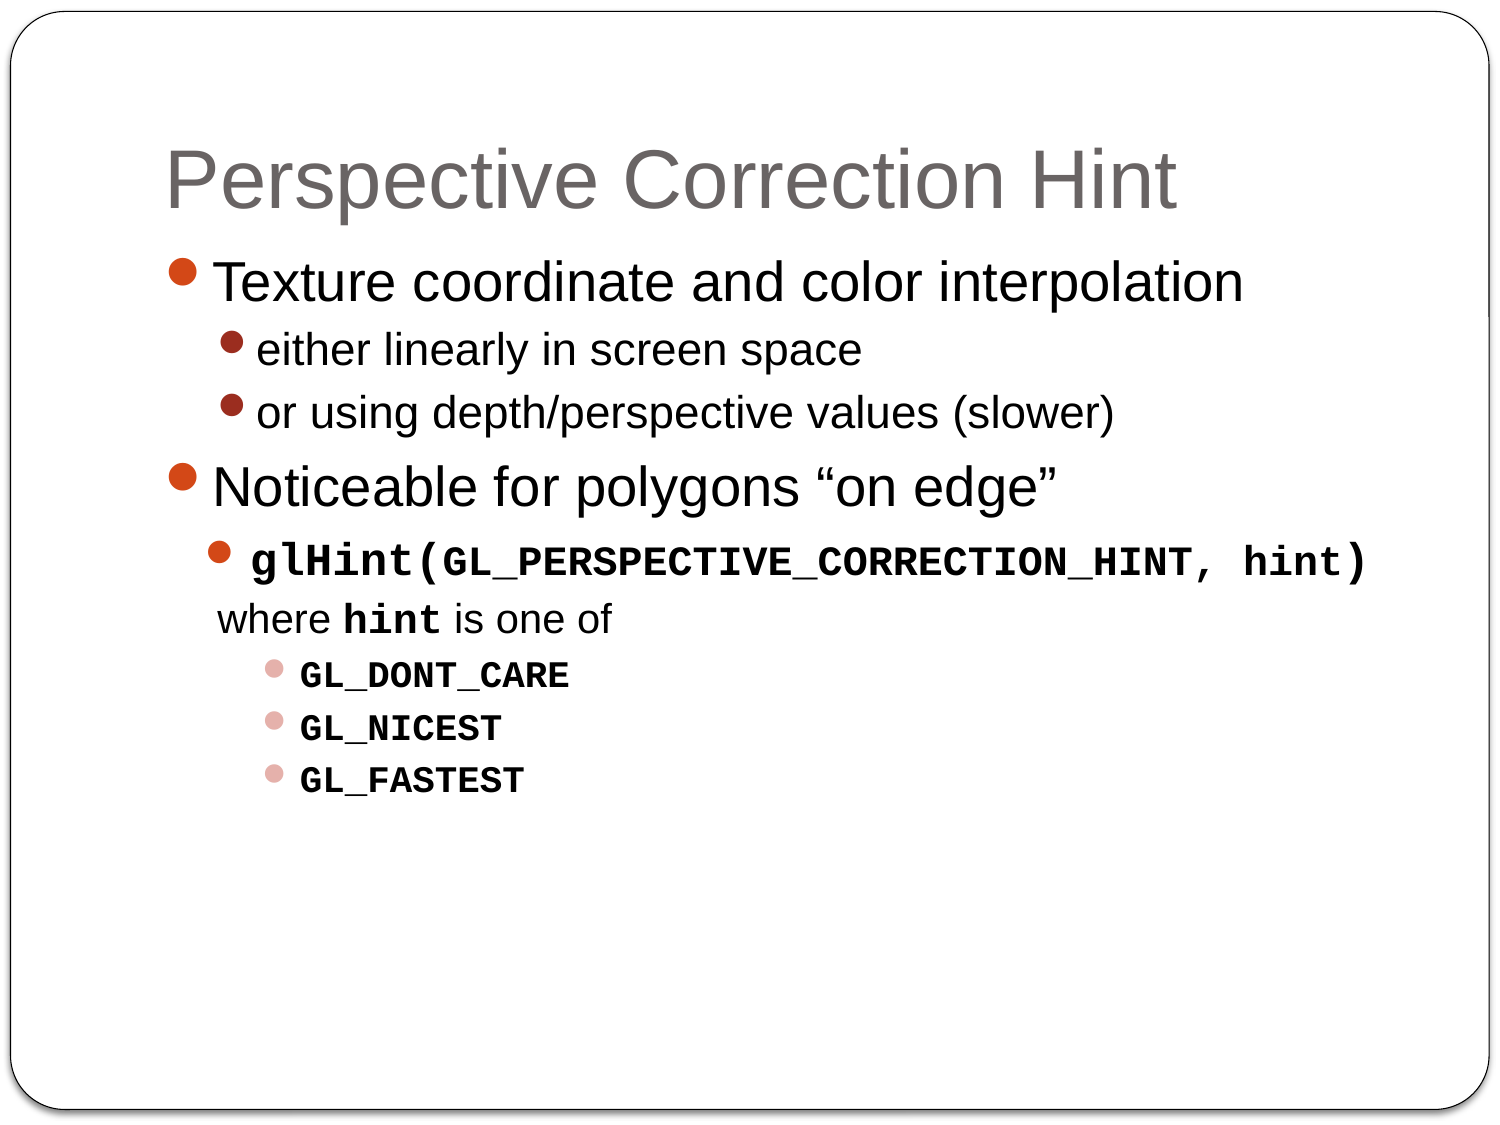

# Perspective Correction Hint
Texture coordinate and color interpolation
either linearly in screen space
or using depth/perspective values (slower)
Noticeable for polygons “on edge”
glHint(GL_PERSPECTIVE_CORRECTION_HINT, hint)
where hint is one of
GL_DONT_CARE
GL_NICEST
GL_FASTEST